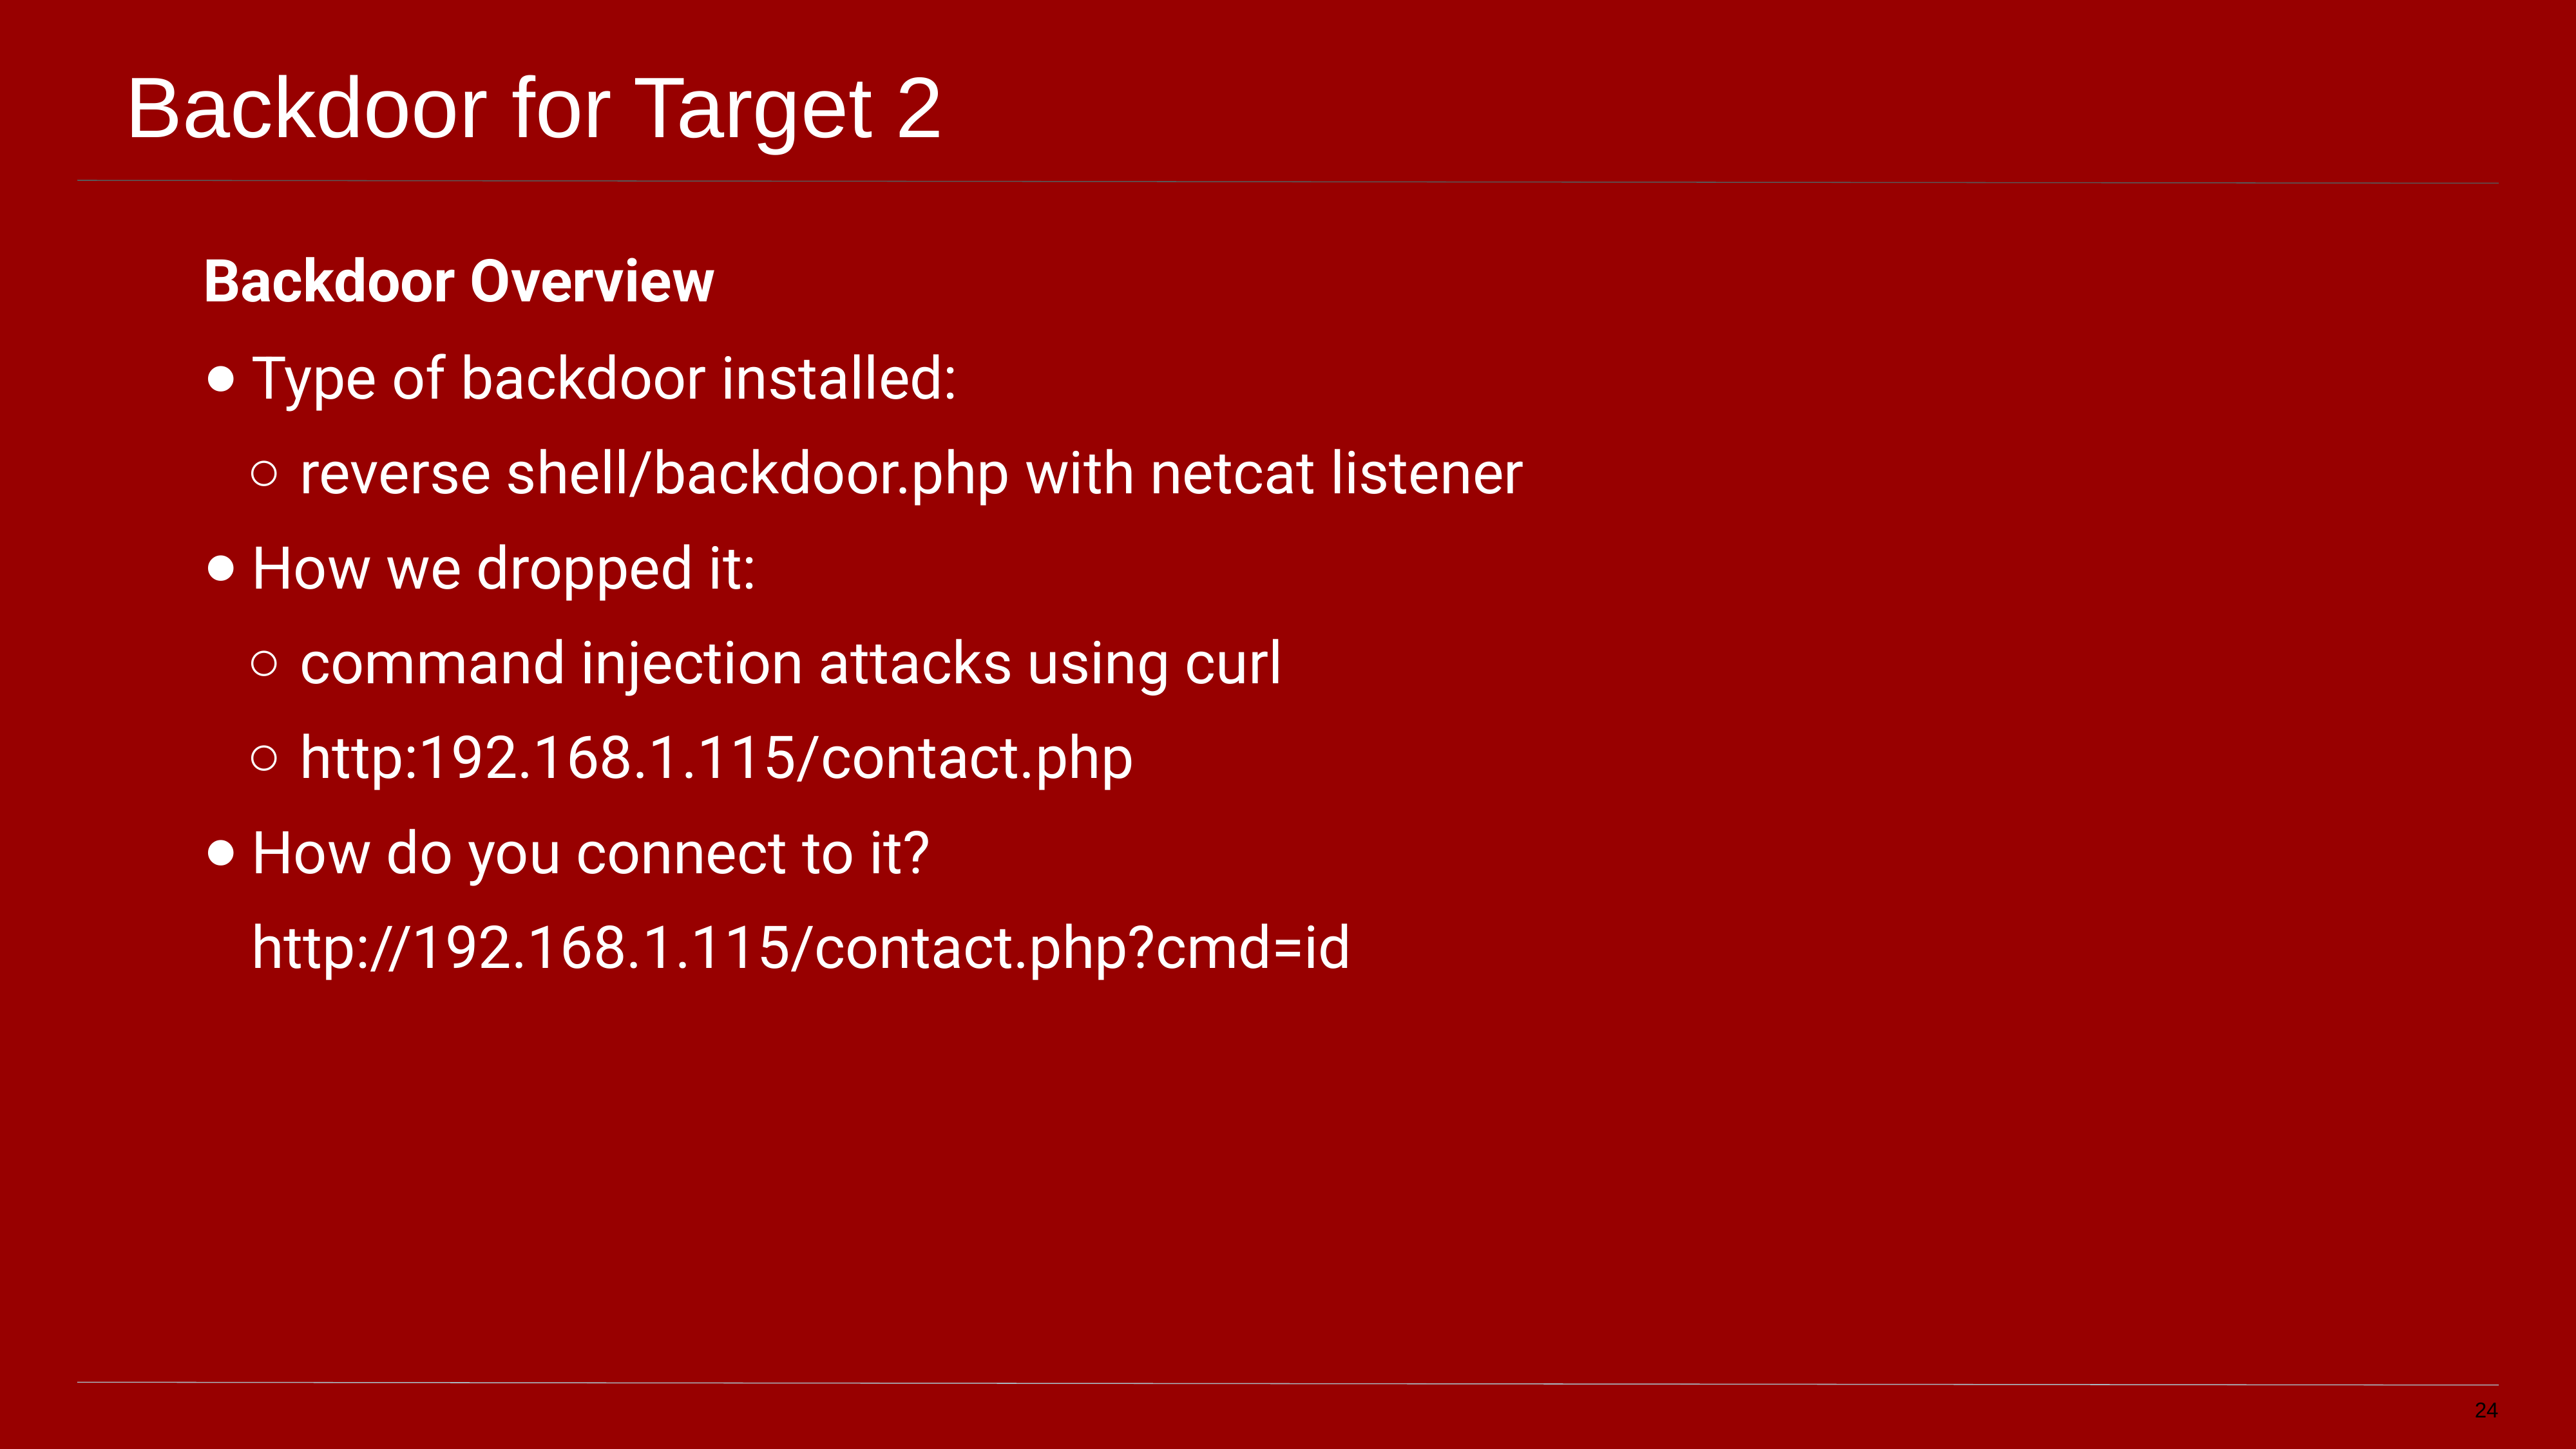

# Backdoor for Target 2
Backdoor Overview
Type of backdoor installed:
reverse shell/backdoor.php with netcat listener
How we dropped it:
command injection attacks using curl
http:192.168.1.115/contact.php
How do you connect to it?
http://192.168.1.115/contact.php?cmd=id
24